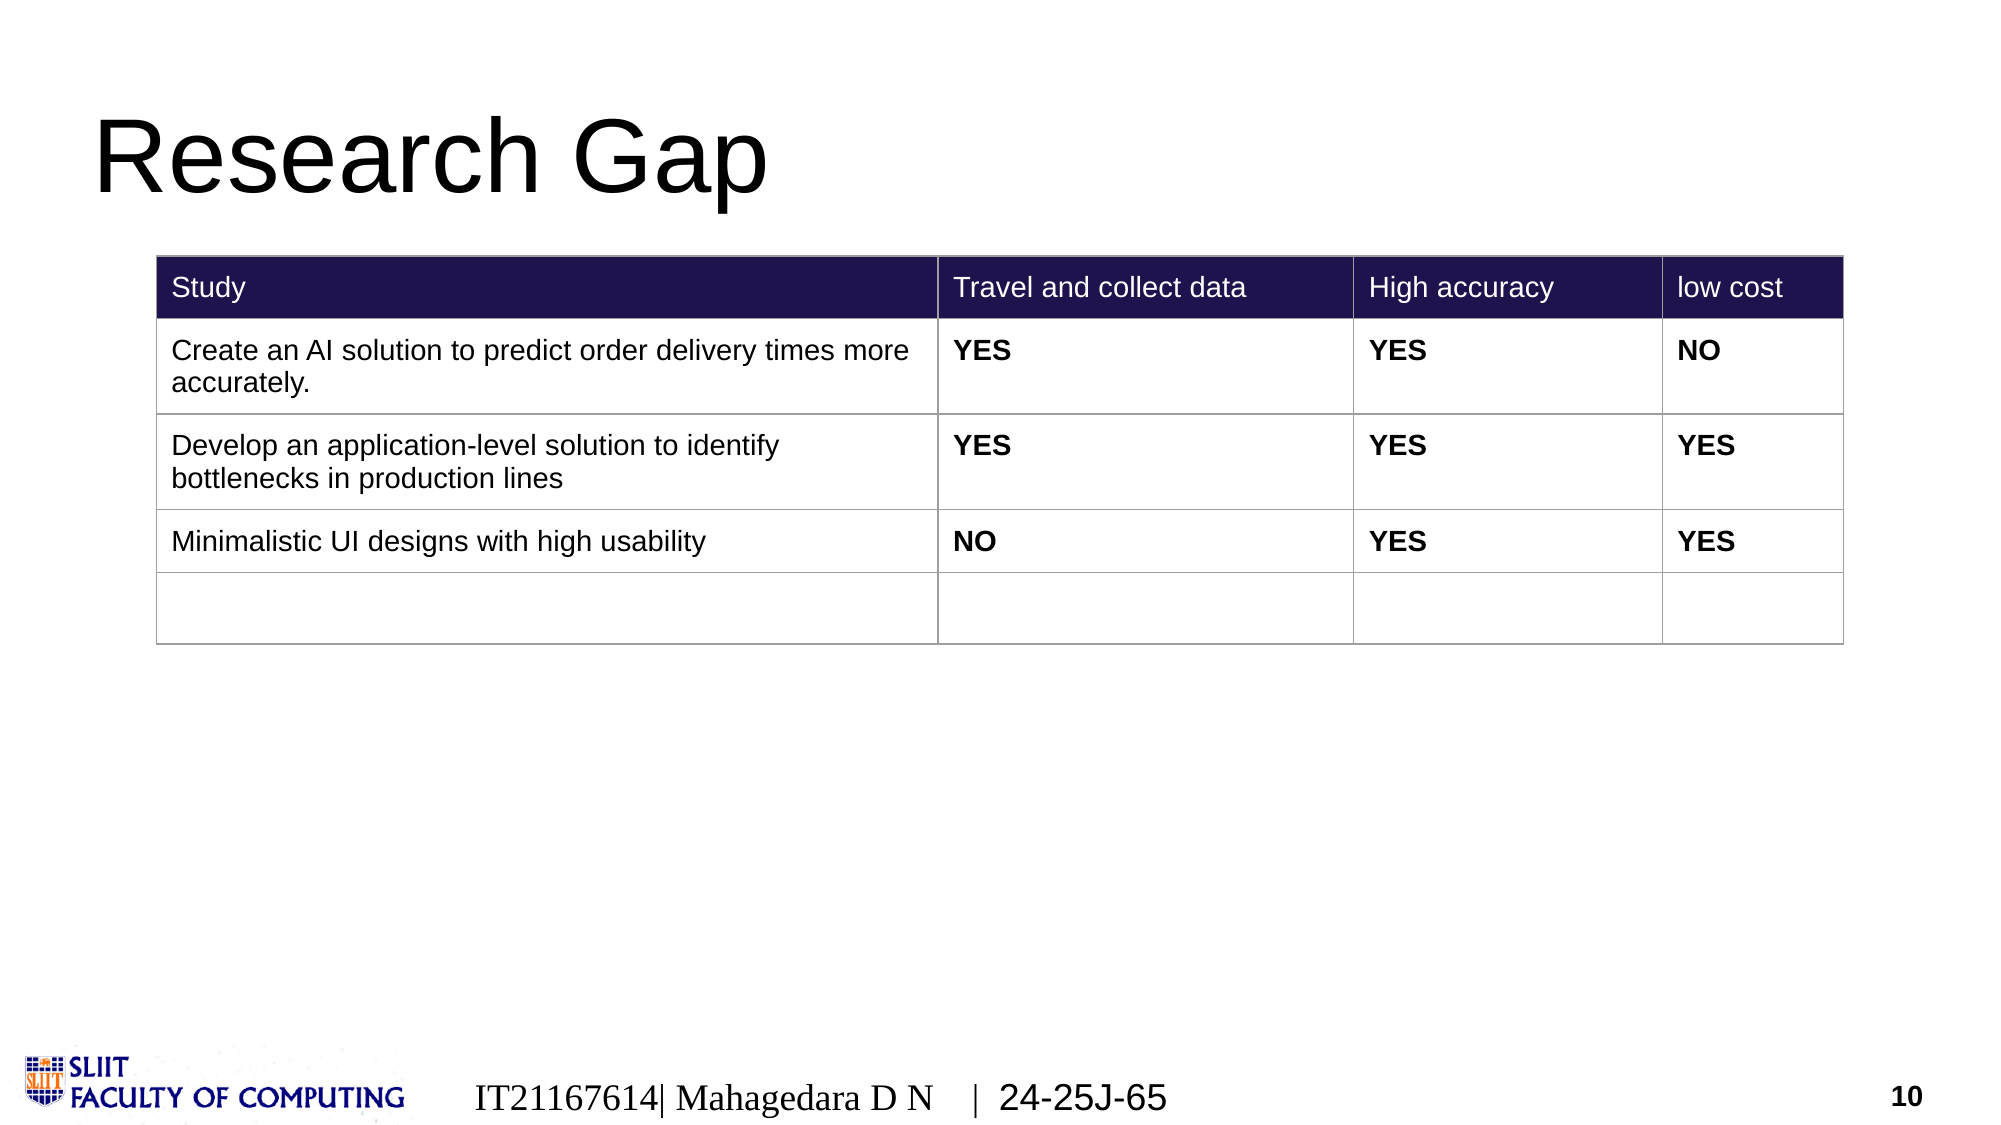

# Research Gap
| Study | Travel and collect data | High accuracy | low cost |
| --- | --- | --- | --- |
| Create an AI solution to predict order delivery times more accurately. | YES | YES | NO |
| Develop an application-level solution to identify bottlenecks in production lines | YES | YES | YES |
| Minimalistic UI designs with high usability | NO | YES | YES |
|  |  |  |  |
IT21167614| Mahagedara D N    |  24-25J-65